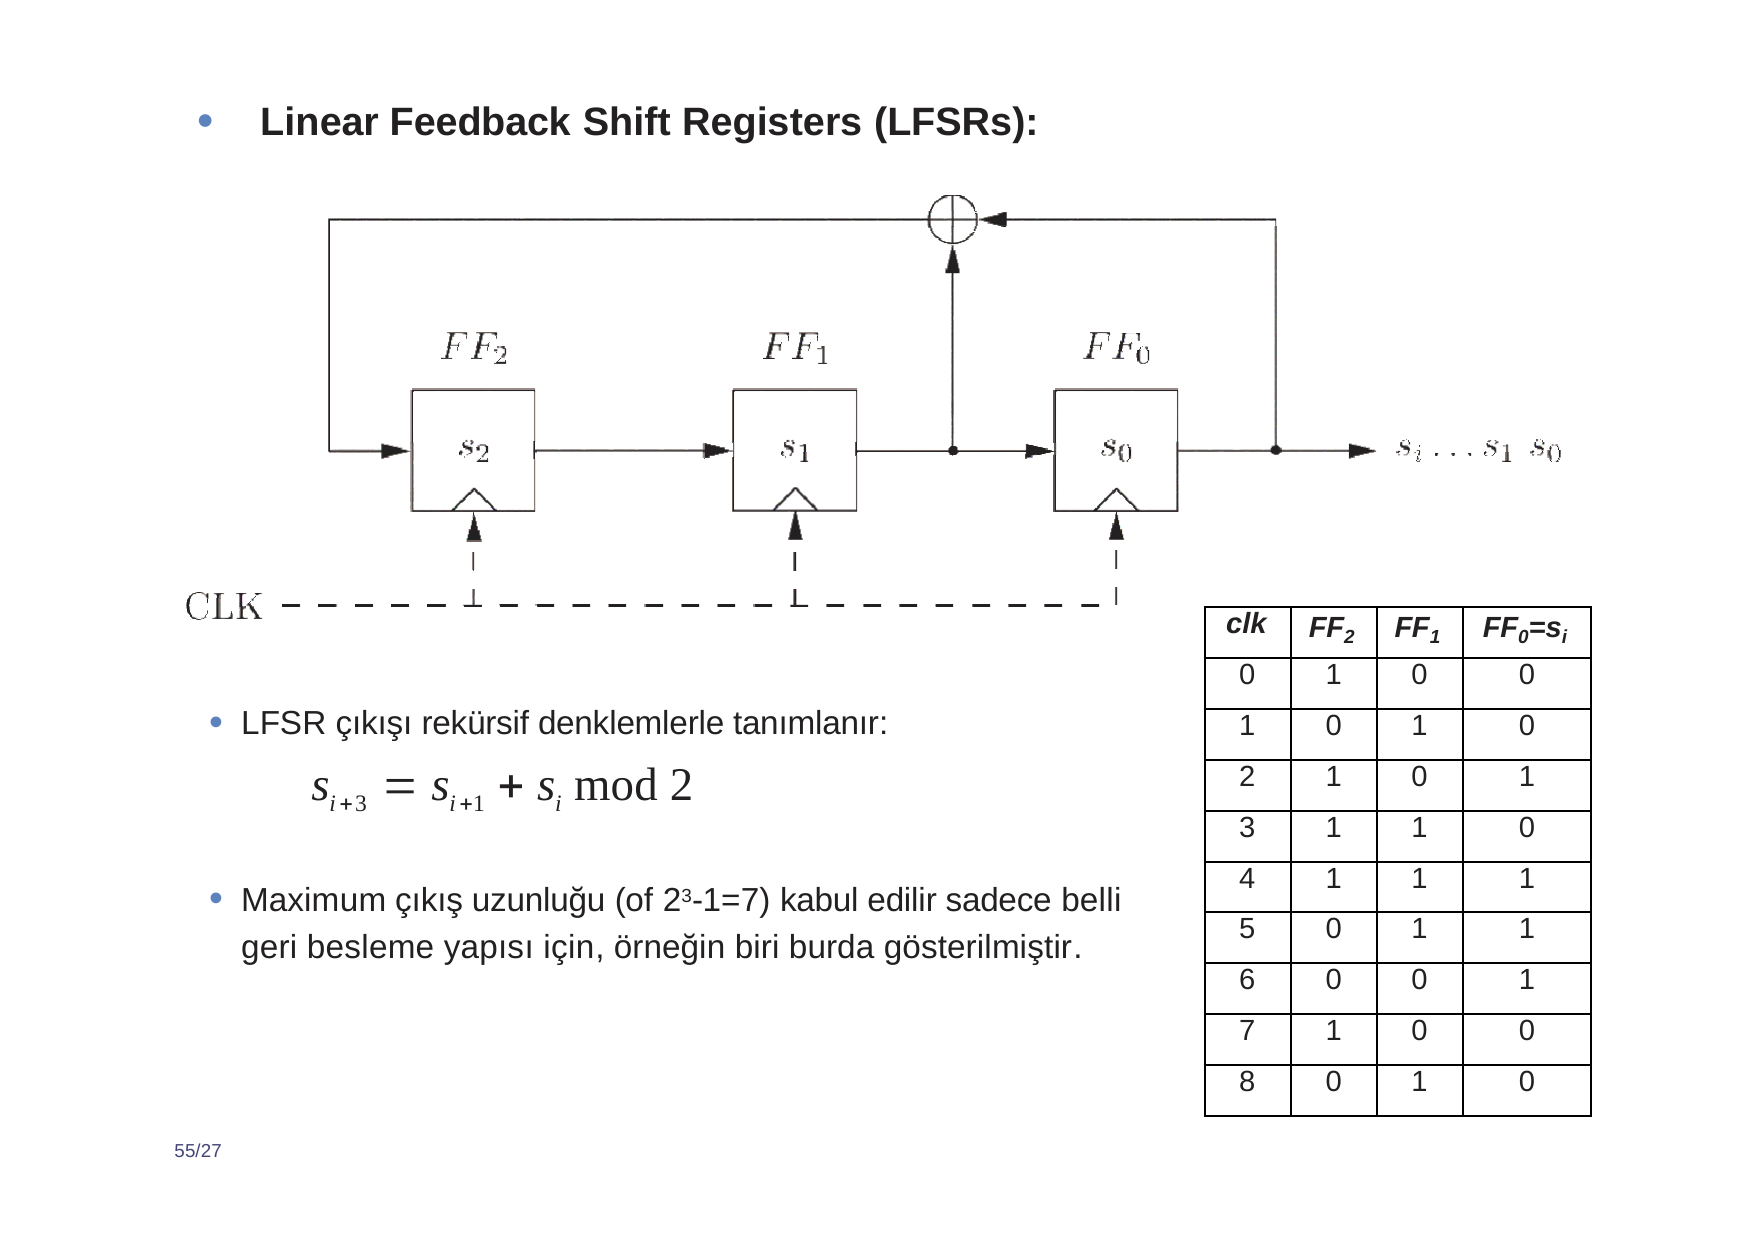

Linear Feedback Shift Registers (LFSRs):

| clk | FF2 | FF1 | FF0=si |
| --- | --- | --- | --- |
| 0 | 1 | 0 | 0 |
| 1 | 0 | 1 | 0 |
| 2 | 1 | 0 | 1 |
| 3 | 1 | 1 | 0 |
| 4 | 1 | 1 | 1 |
| 5 | 0 | 1 | 1 |
| 6 | 0 | 0 | 1 |
| 7 | 1 | 0 | 0 |
| 8 | 0 | 1 | 0 |

LFSR çıkışı rekürsif denklemlerle tanımlanır:

si+3  = si+1  + si  mod 2

Maximum çıkış uzunluğu (of 23-1=7) kabul edilir sadece belli geri besleme yapısı için, örneğin biri burda gösterilmiştir.
55/27